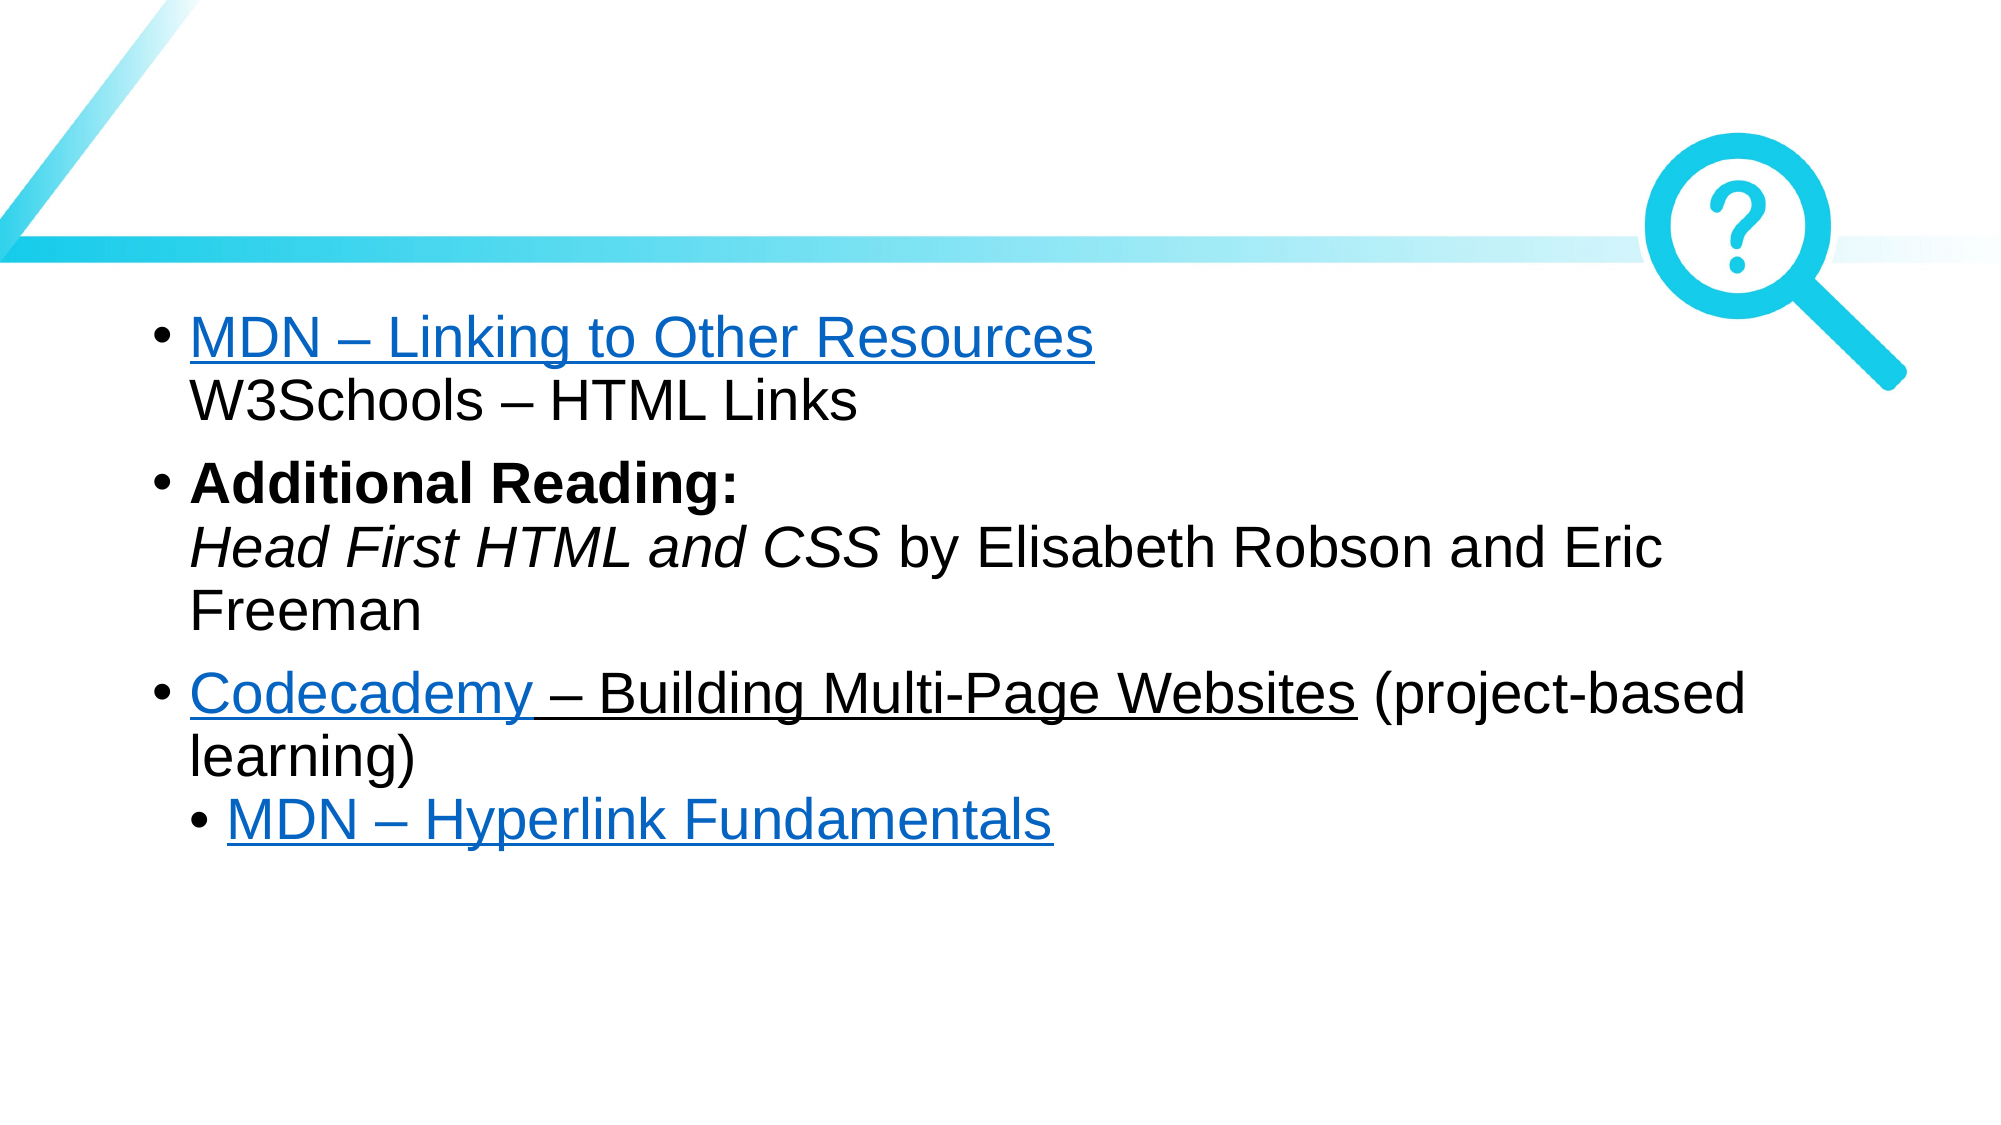

#
MDN – Linking to Other Resources
W3Schools – HTML Links
Additional Reading:
Head First HTML and CSS by Elisabeth Robson and Eric Freeman
Codecademy – Building Multi-Page Websites (project-based learning)
• MDN – Hyperlink Fundamentals